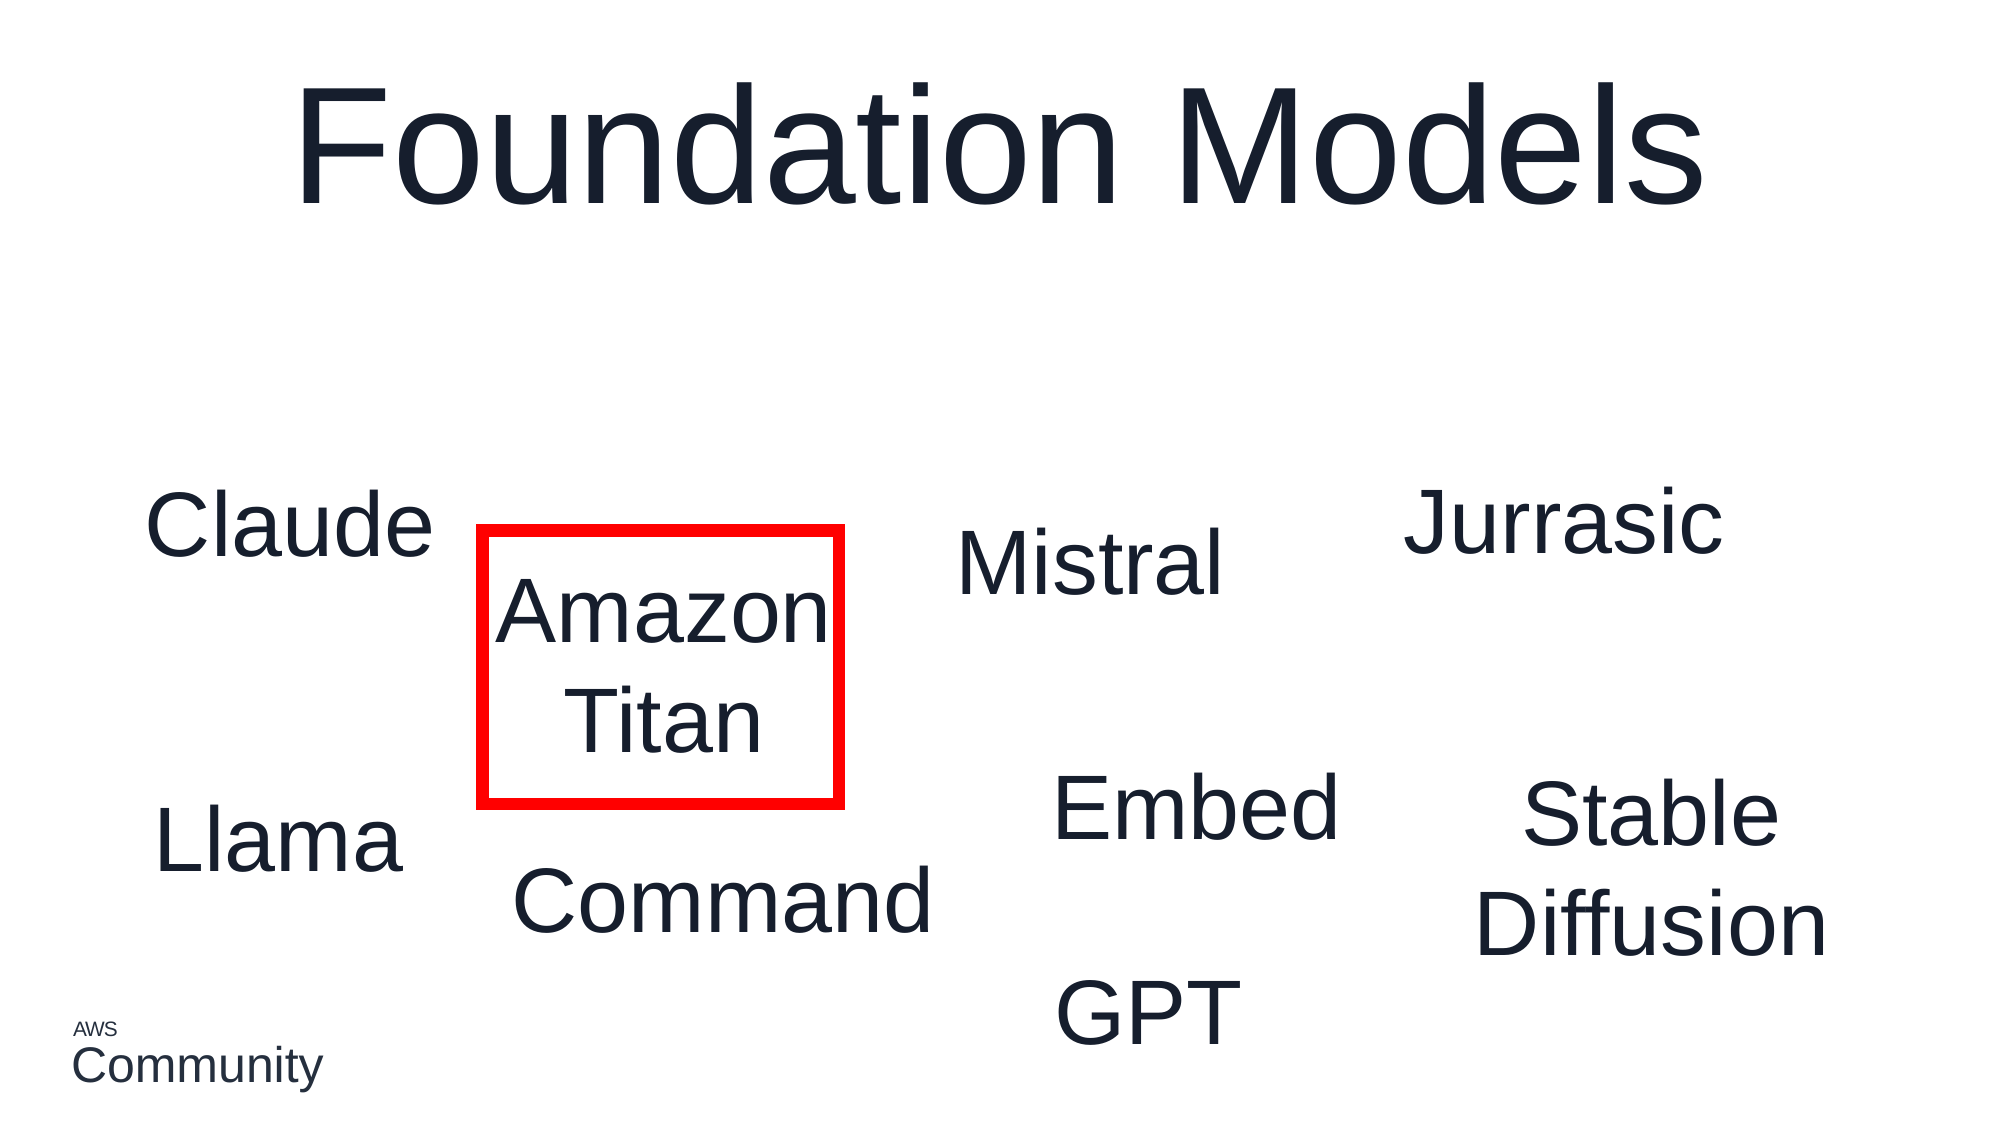

Foundation Models
Jurrasic
Claude
Mistral

Amazon Titan
Embed
Stable Diffusion
Llama
Command
GPT